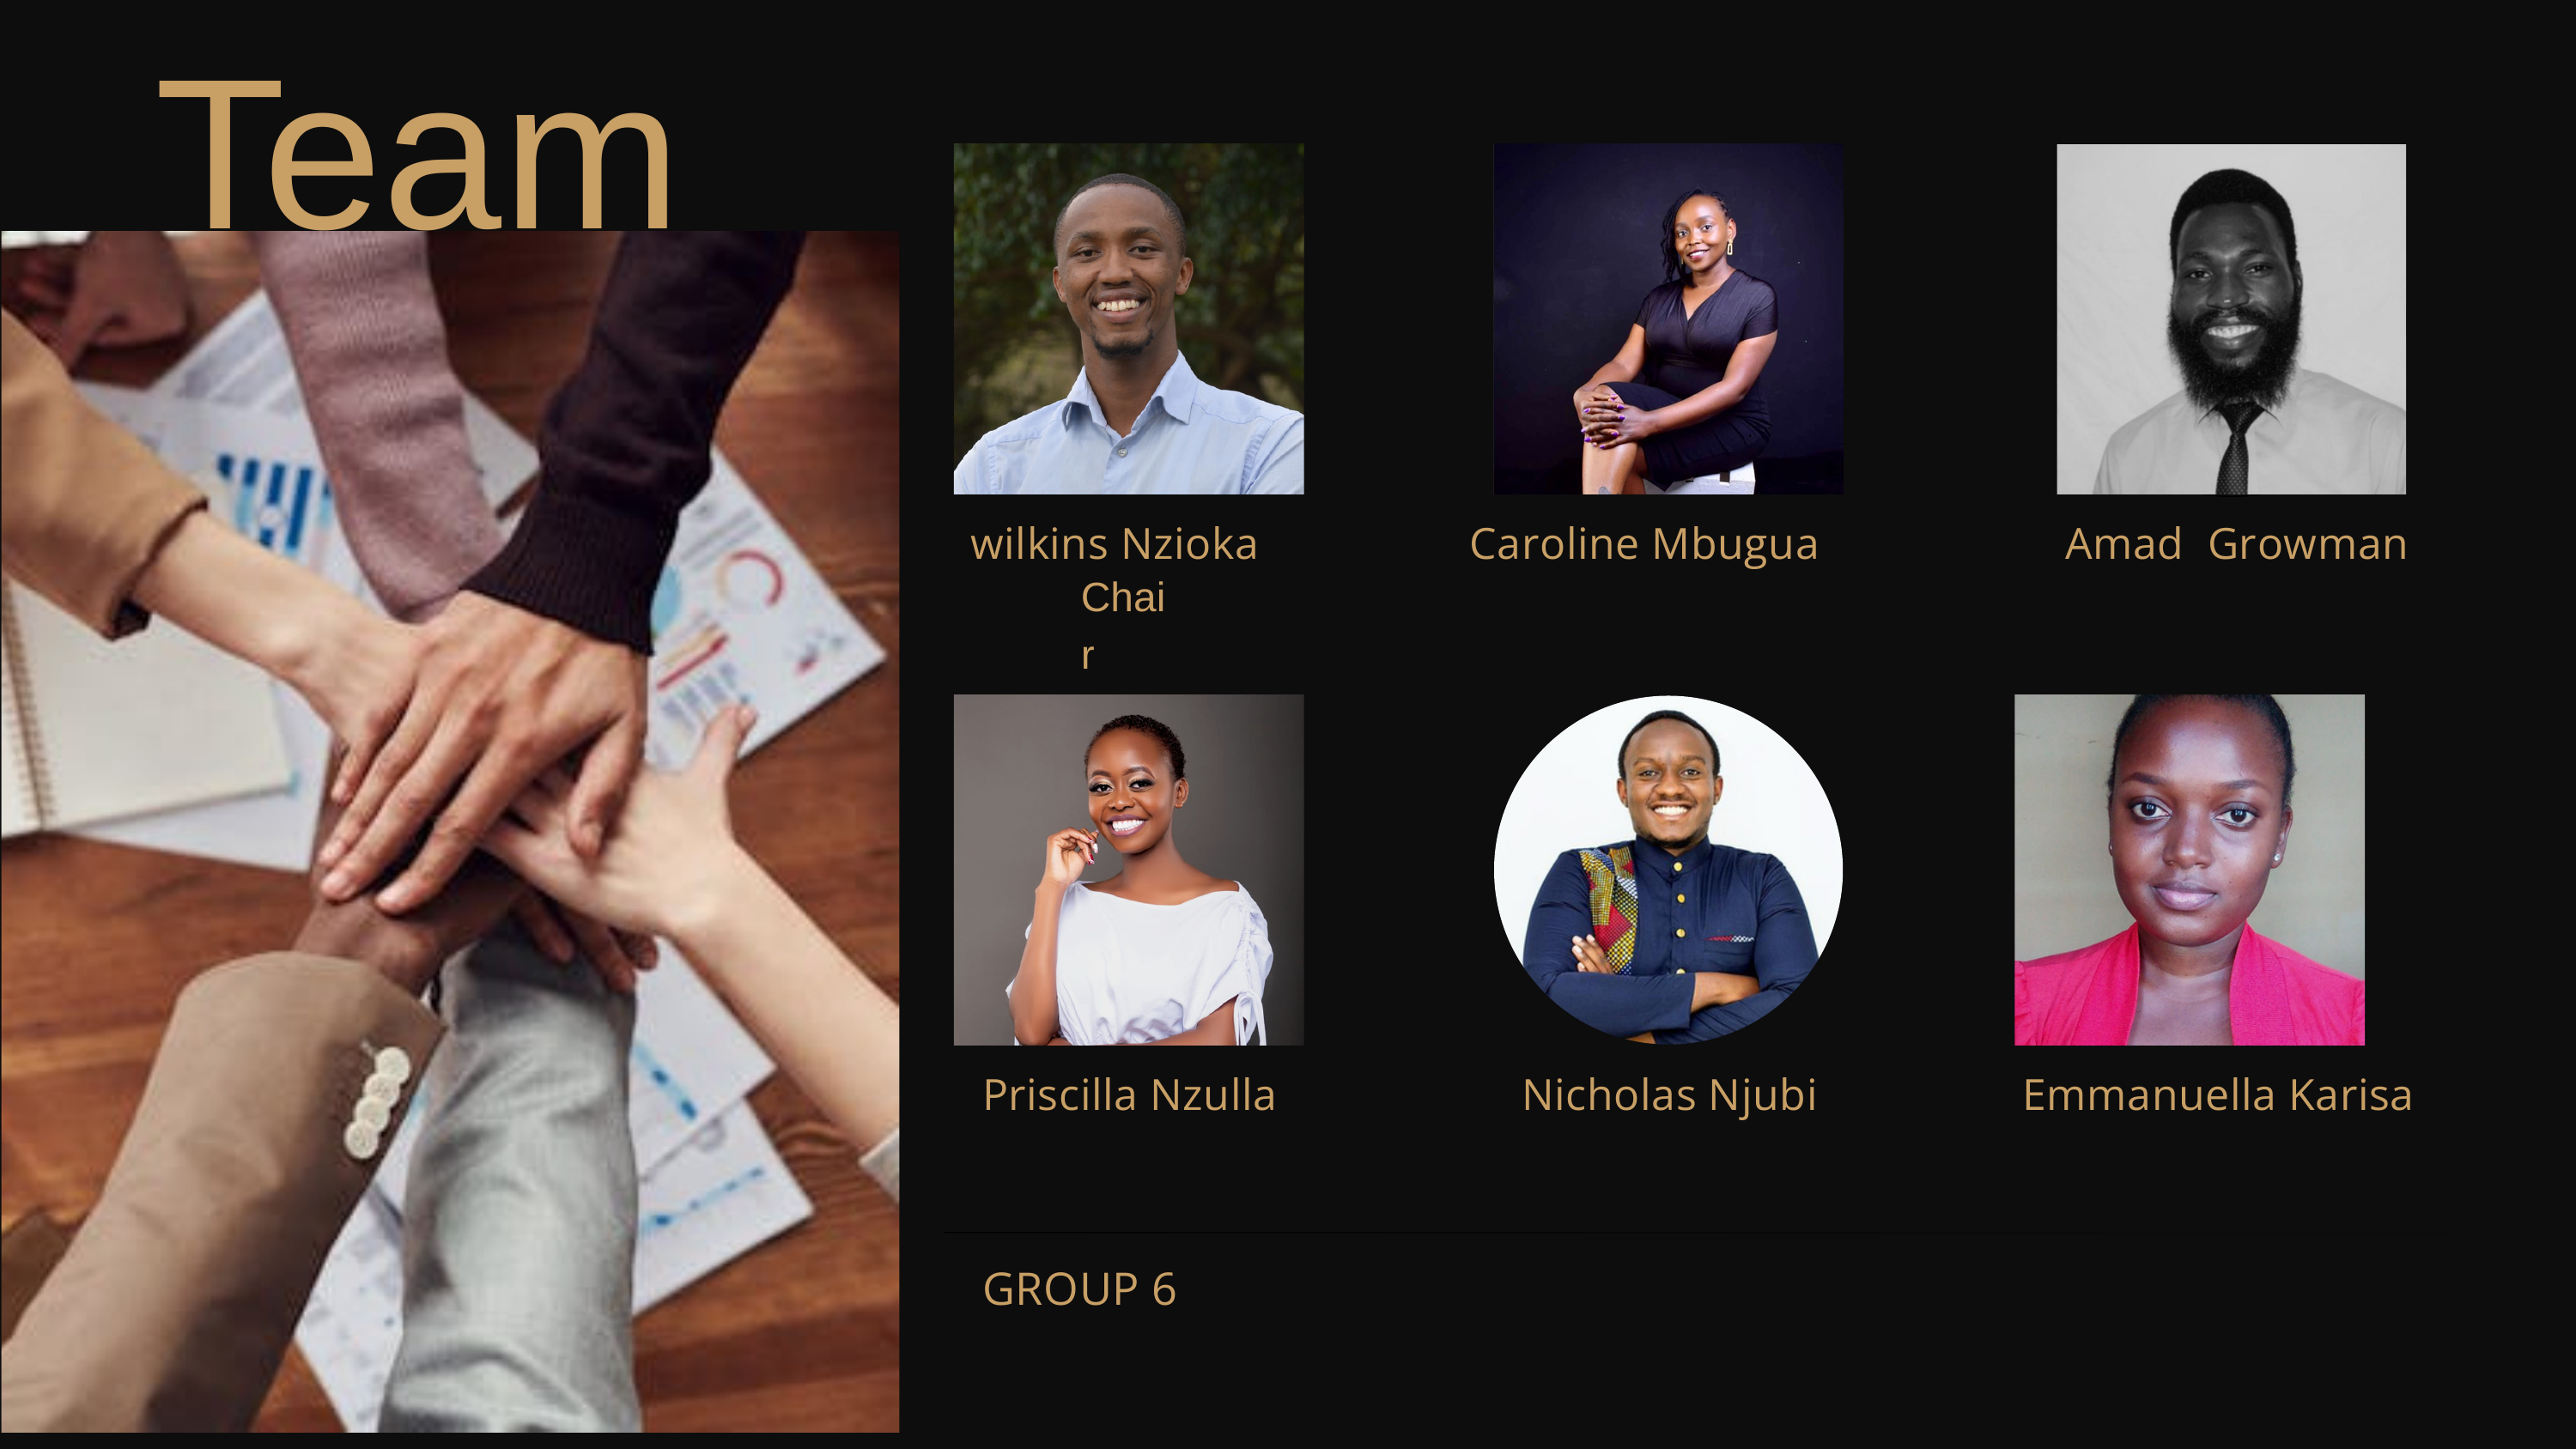

Team

wilkins Nzioka
Caroline Mbugua
Amad  Growman
Chair

Priscilla Nzulla
Nicholas Njubi
Emmanuella Karisa

GROUP 6